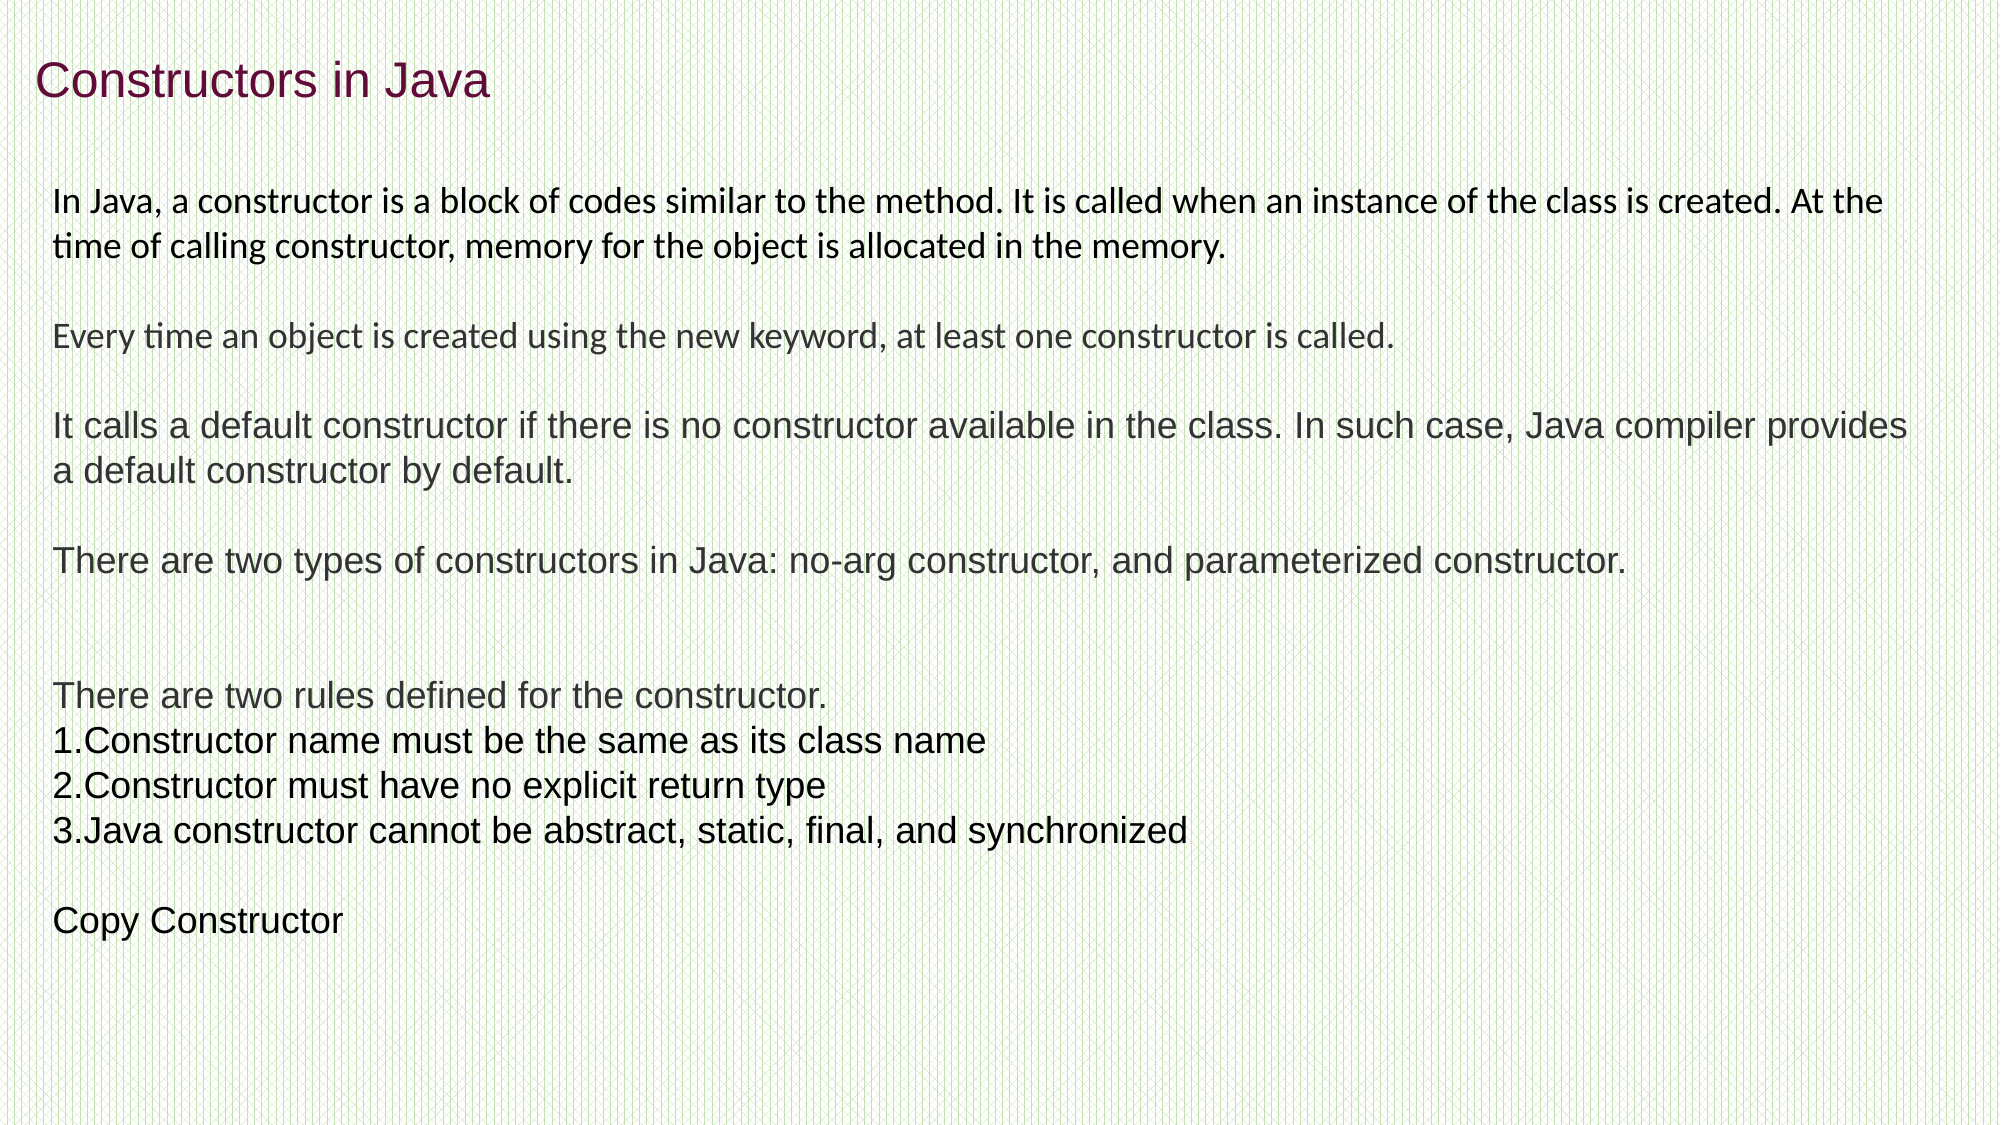

Constructors in Java
In Java, a constructor is a block of codes similar to the method. It is called when an instance of the class is created. At the time of calling constructor, memory for the object is allocated in the memory.

Every time an object is created using the new keyword, at least one constructor is called.

It calls a default constructor if there is no constructor available in the class. In such case, Java compiler provides a default constructor by default.

There are two types of constructors in Java: no-arg constructor, and parameterized constructor.

There are two rules defined for the constructor.
Constructor name must be the same as its class name
Constructor must have no explicit return type
Java constructor cannot be abstract, static, final, and synchronized

Copy Constructor